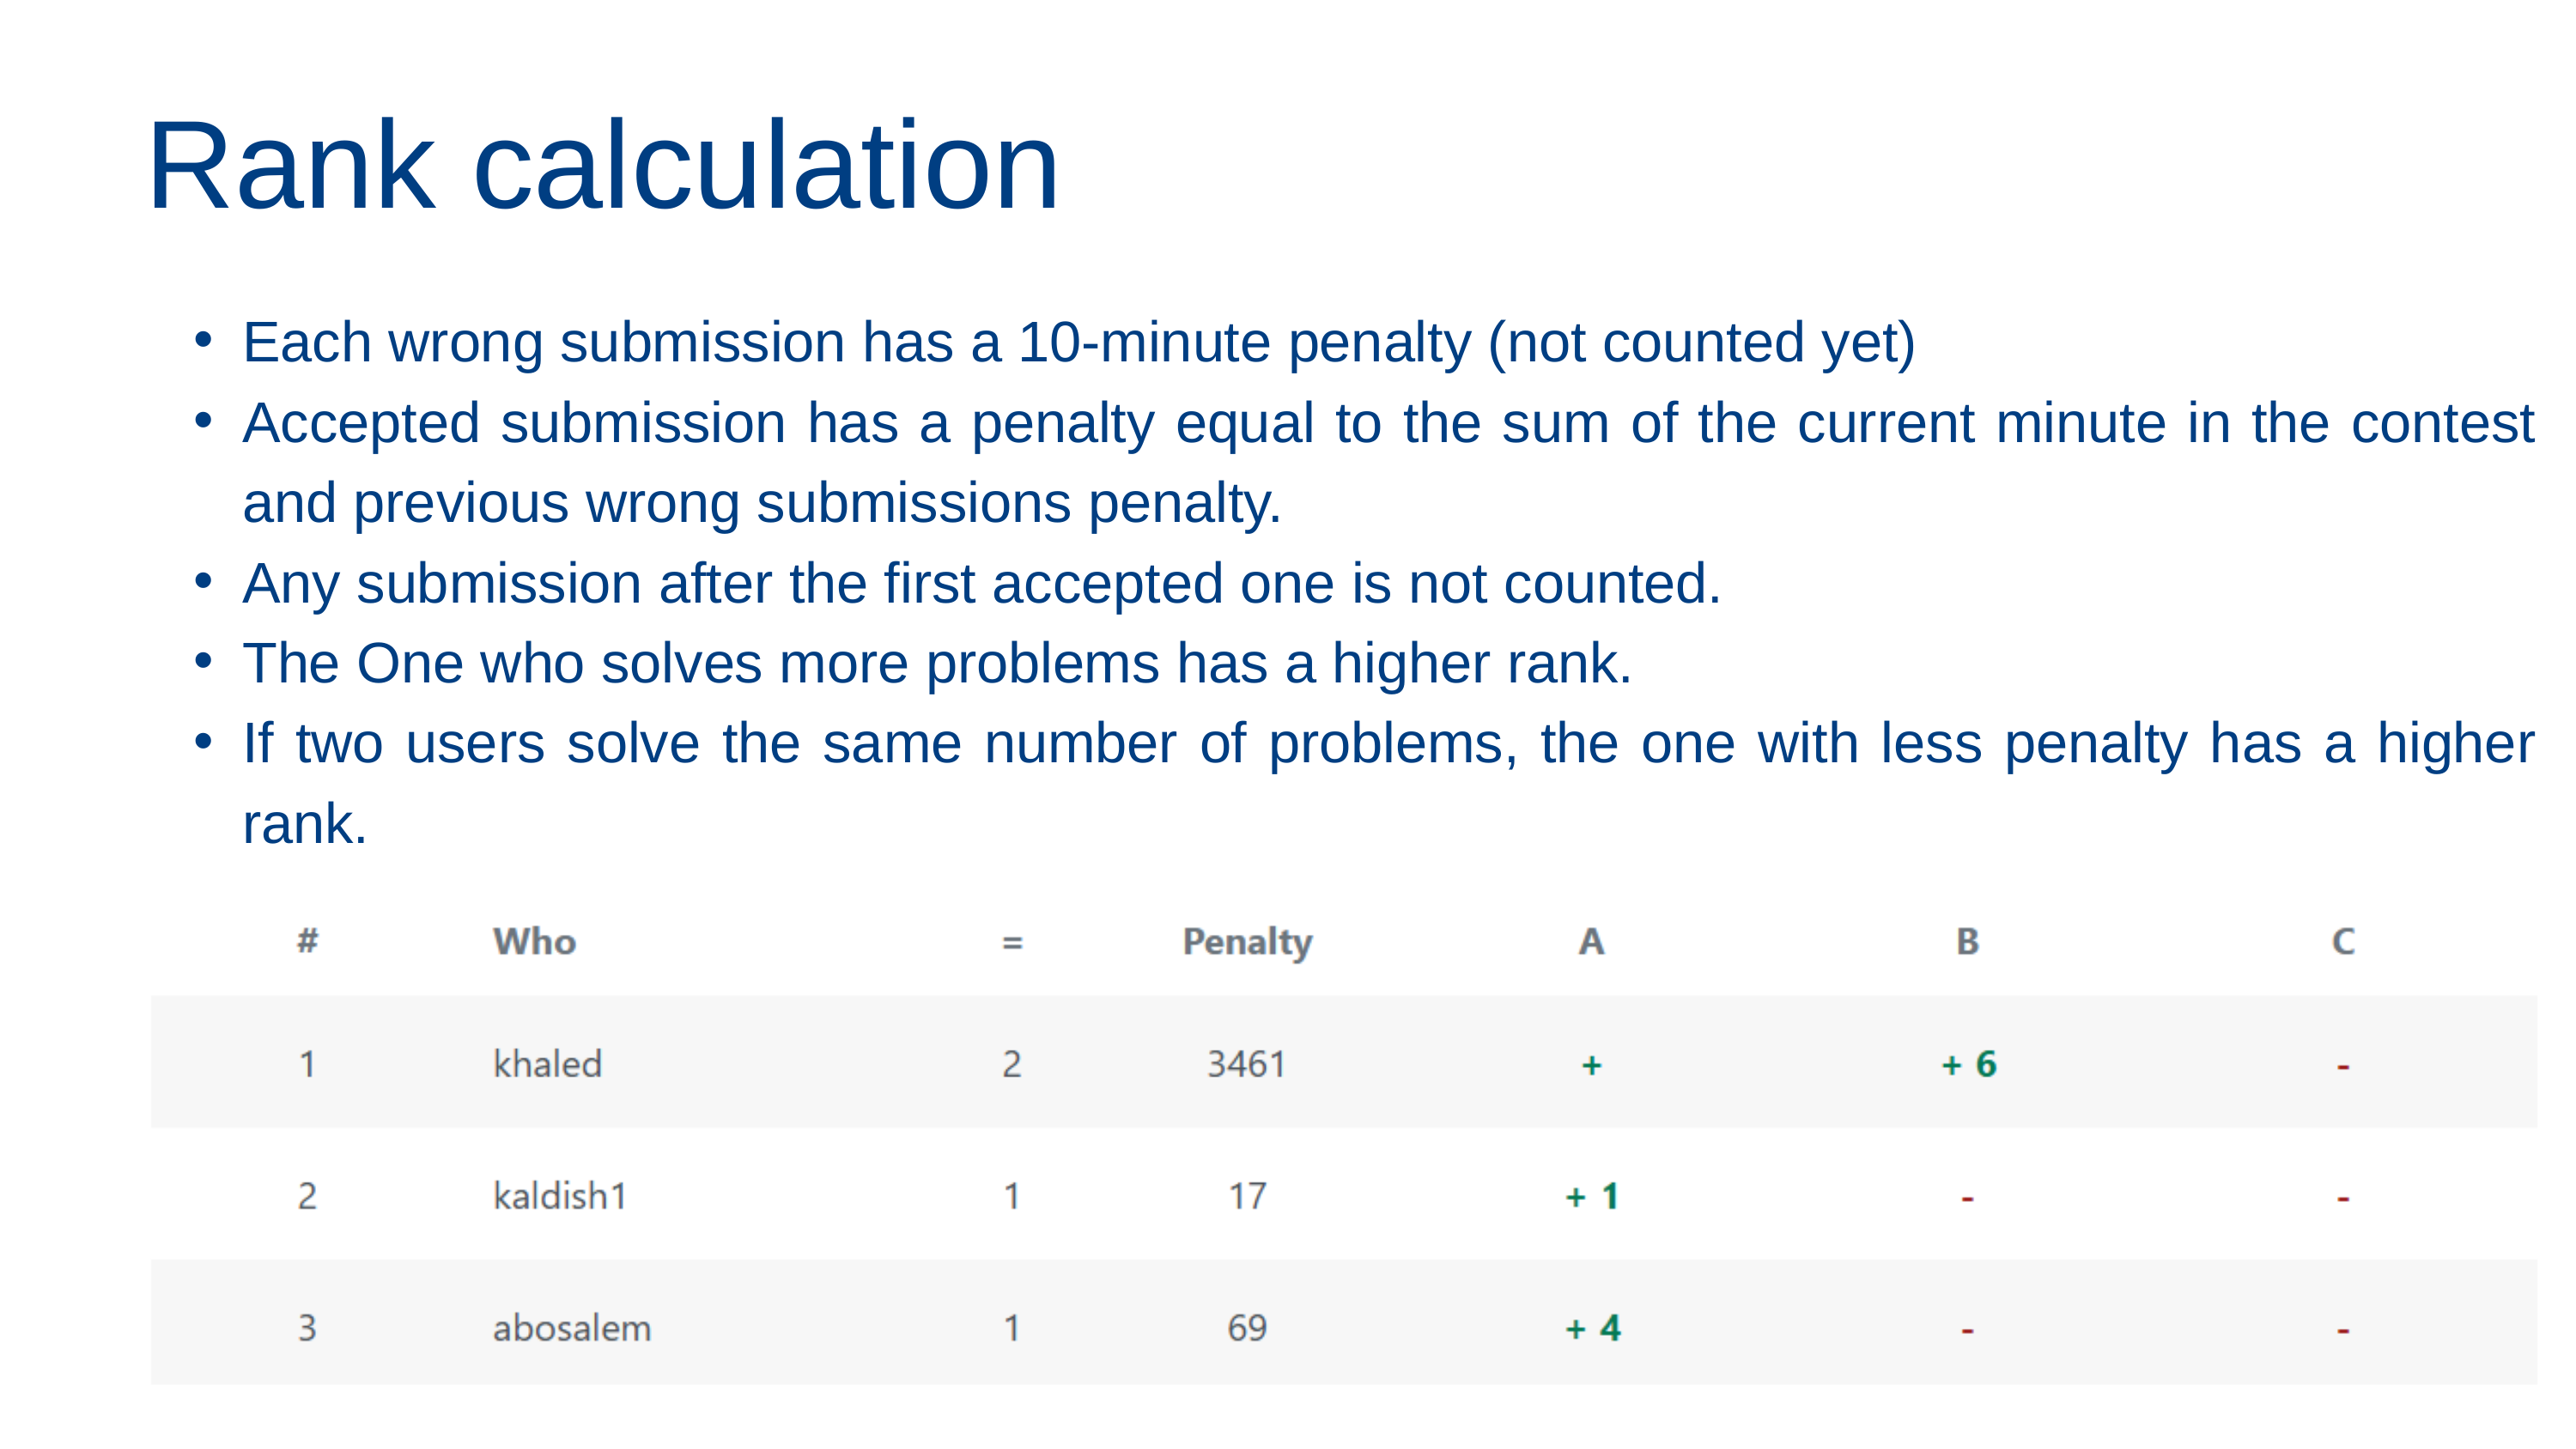

Rank calculation
Each wrong submission has a 10-minute penalty (not counted yet)
Accepted submission has a penalty equal to the sum of the current minute in the contest and previous wrong submissions penalty.
Any submission after the first accepted one is not counted.
The One who solves more problems has a higher rank.
If two users solve the same number of problems, the one with less penalty has a higher rank.